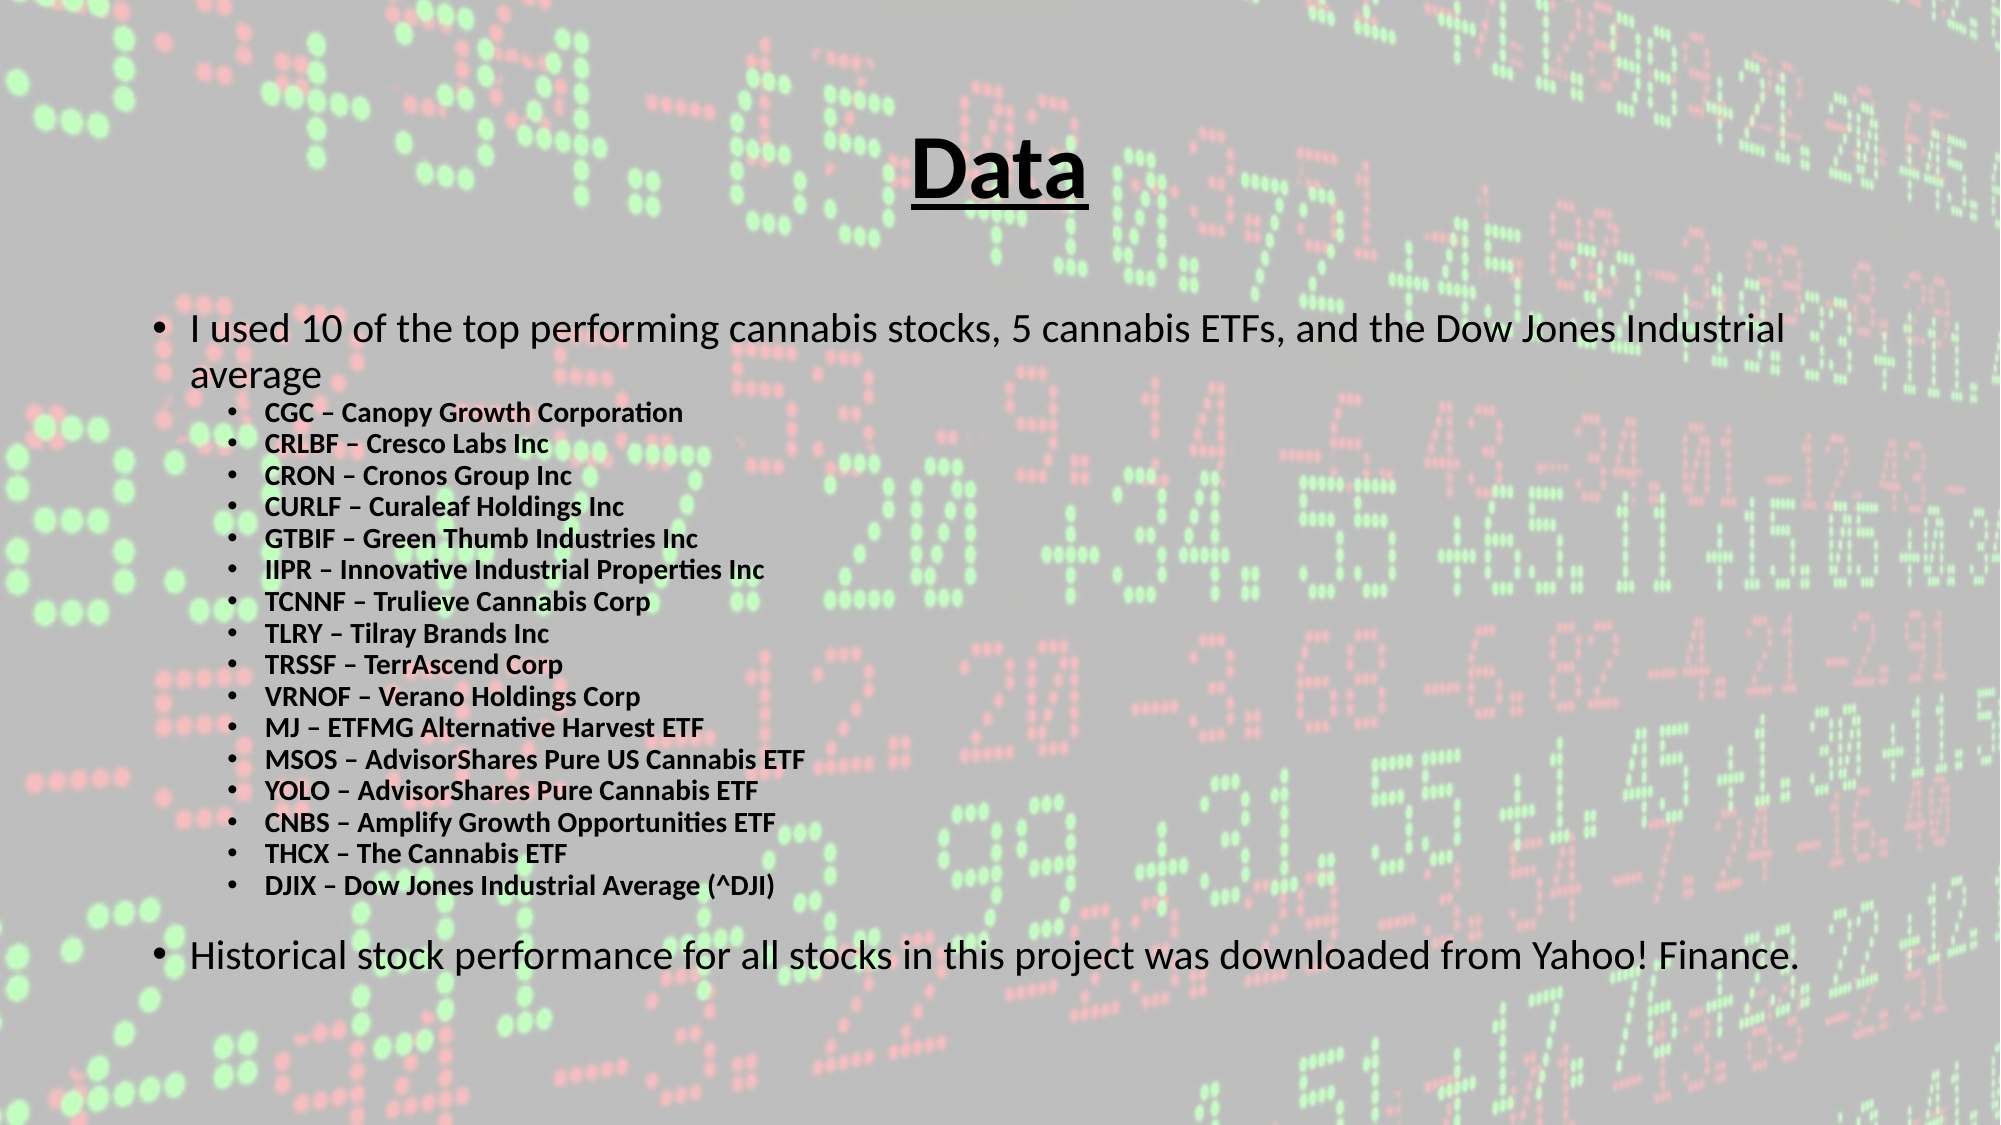

# Data
I used 10 of the top performing cannabis stocks, 5 cannabis ETFs, and the Dow Jones Industrial average
CGC – Canopy Growth Corporation
CRLBF – Cresco Labs Inc
CRON – Cronos Group Inc
CURLF – Curaleaf Holdings Inc
GTBIF – Green Thumb Industries Inc
IIPR – Innovative Industrial Properties Inc
TCNNF – Trulieve Cannabis Corp
TLRY – Tilray Brands Inc
TRSSF – TerrAscend Corp
VRNOF – Verano Holdings Corp
MJ – ETFMG Alternative Harvest ETF
MSOS – AdvisorShares Pure US Cannabis ETF
YOLO – AdvisorShares Pure Cannabis ETF
CNBS – Amplify Growth Opportunities ETF
THCX – The Cannabis ETF
DJIX – Dow Jones Industrial Average (^DJI)

Historical stock performance for all stocks in this project was downloaded from Yahoo! Finance.